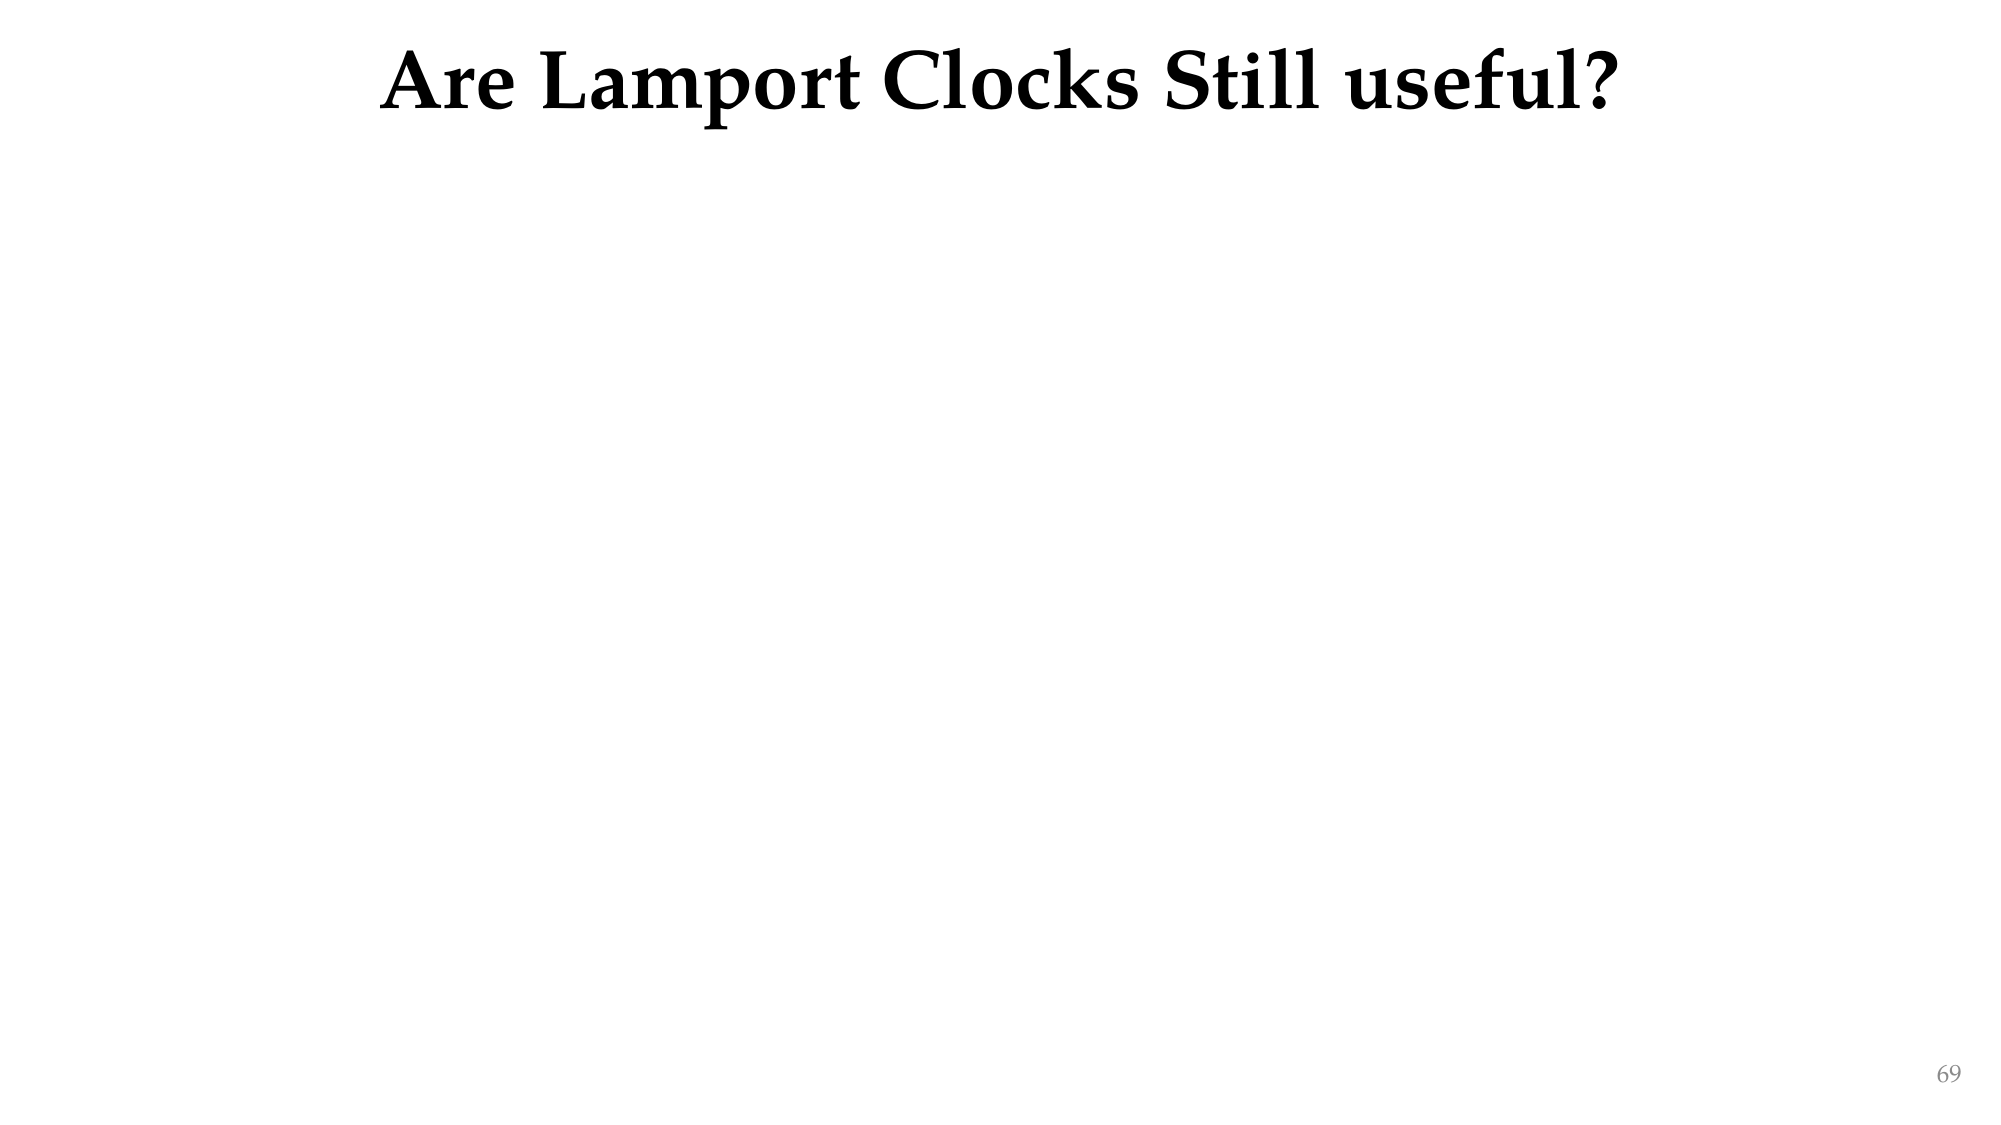

# Are Lamport Clocks Still useful?

69